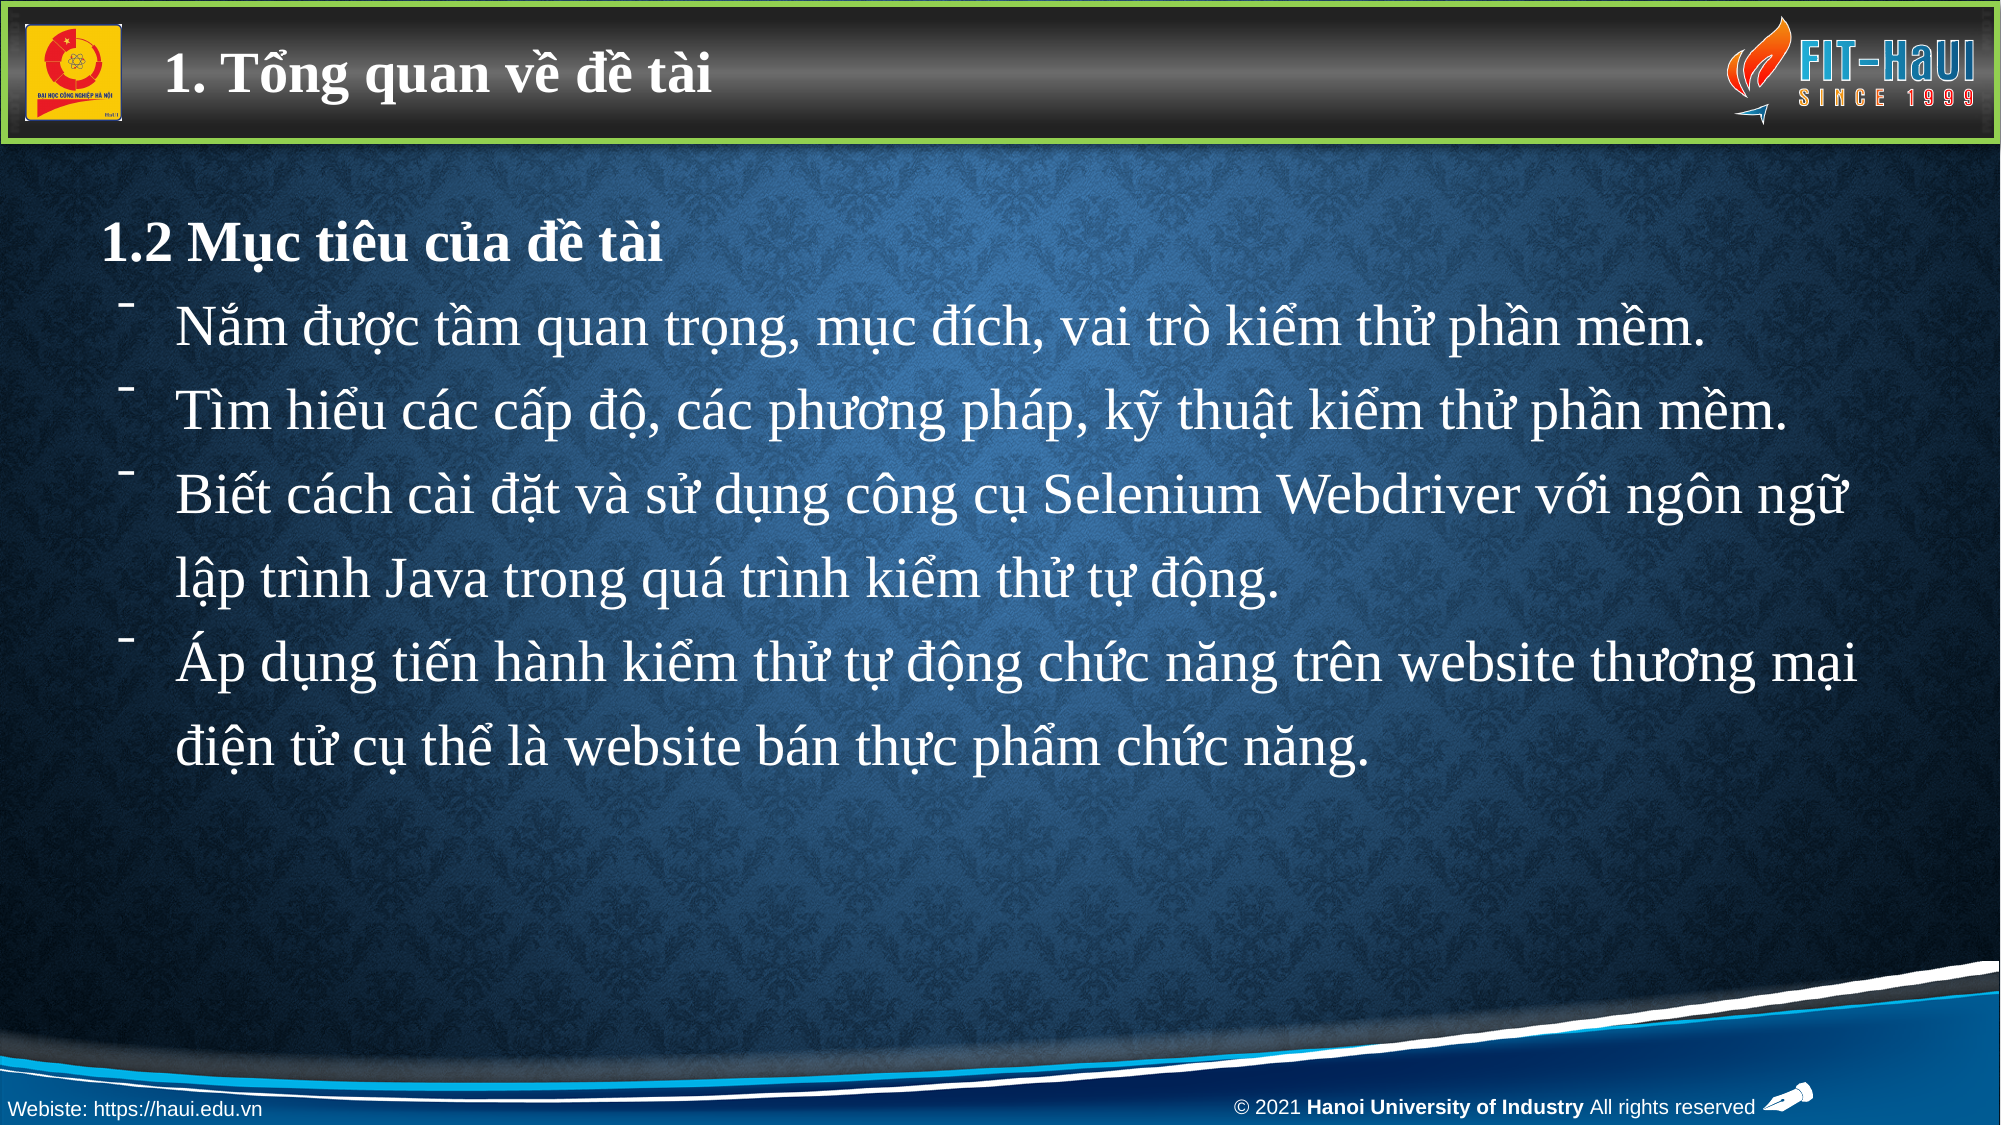

1. Tổng quan về đề tài
1.2 Mục tiêu của đề tài
Nắm được tầm quan trọng, mục đích, vai trò kiểm thử phần mềm.
Tìm hiểu các cấp độ, các phương pháp, kỹ thuật kiểm thử phần mềm.
Biết cách cài đặt và sử dụng công cụ Selenium Webdriver với ngôn ngữ lập trình Java trong quá trình kiểm thử tự động.
Áp dụng tiến hành kiểm thử tự động chức năng trên website thương mại điện tử cụ thể là website bán thực phẩm chức năng.